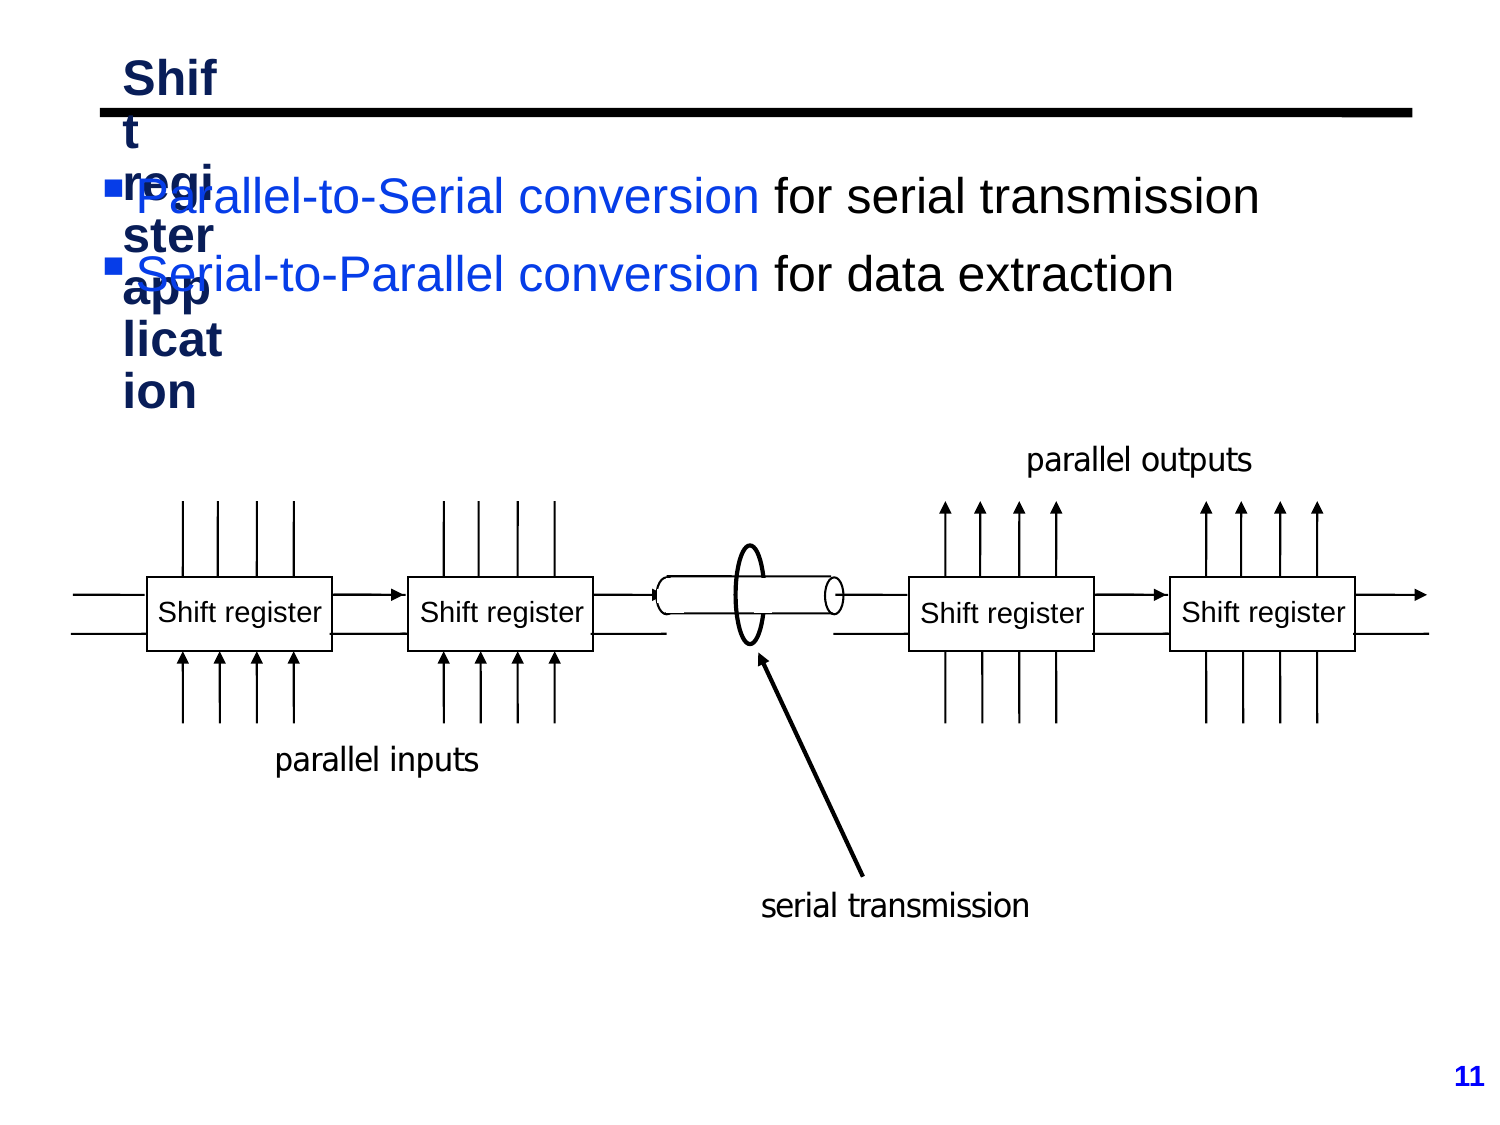

# Shift register application
Parallel-to-Serial conversion for serial transmission
Serial-to-Parallel conversion for data extraction
parallel outputs

Shift register
Shift register
Shift register
Shift register

parallel inputs
serial transmission
11